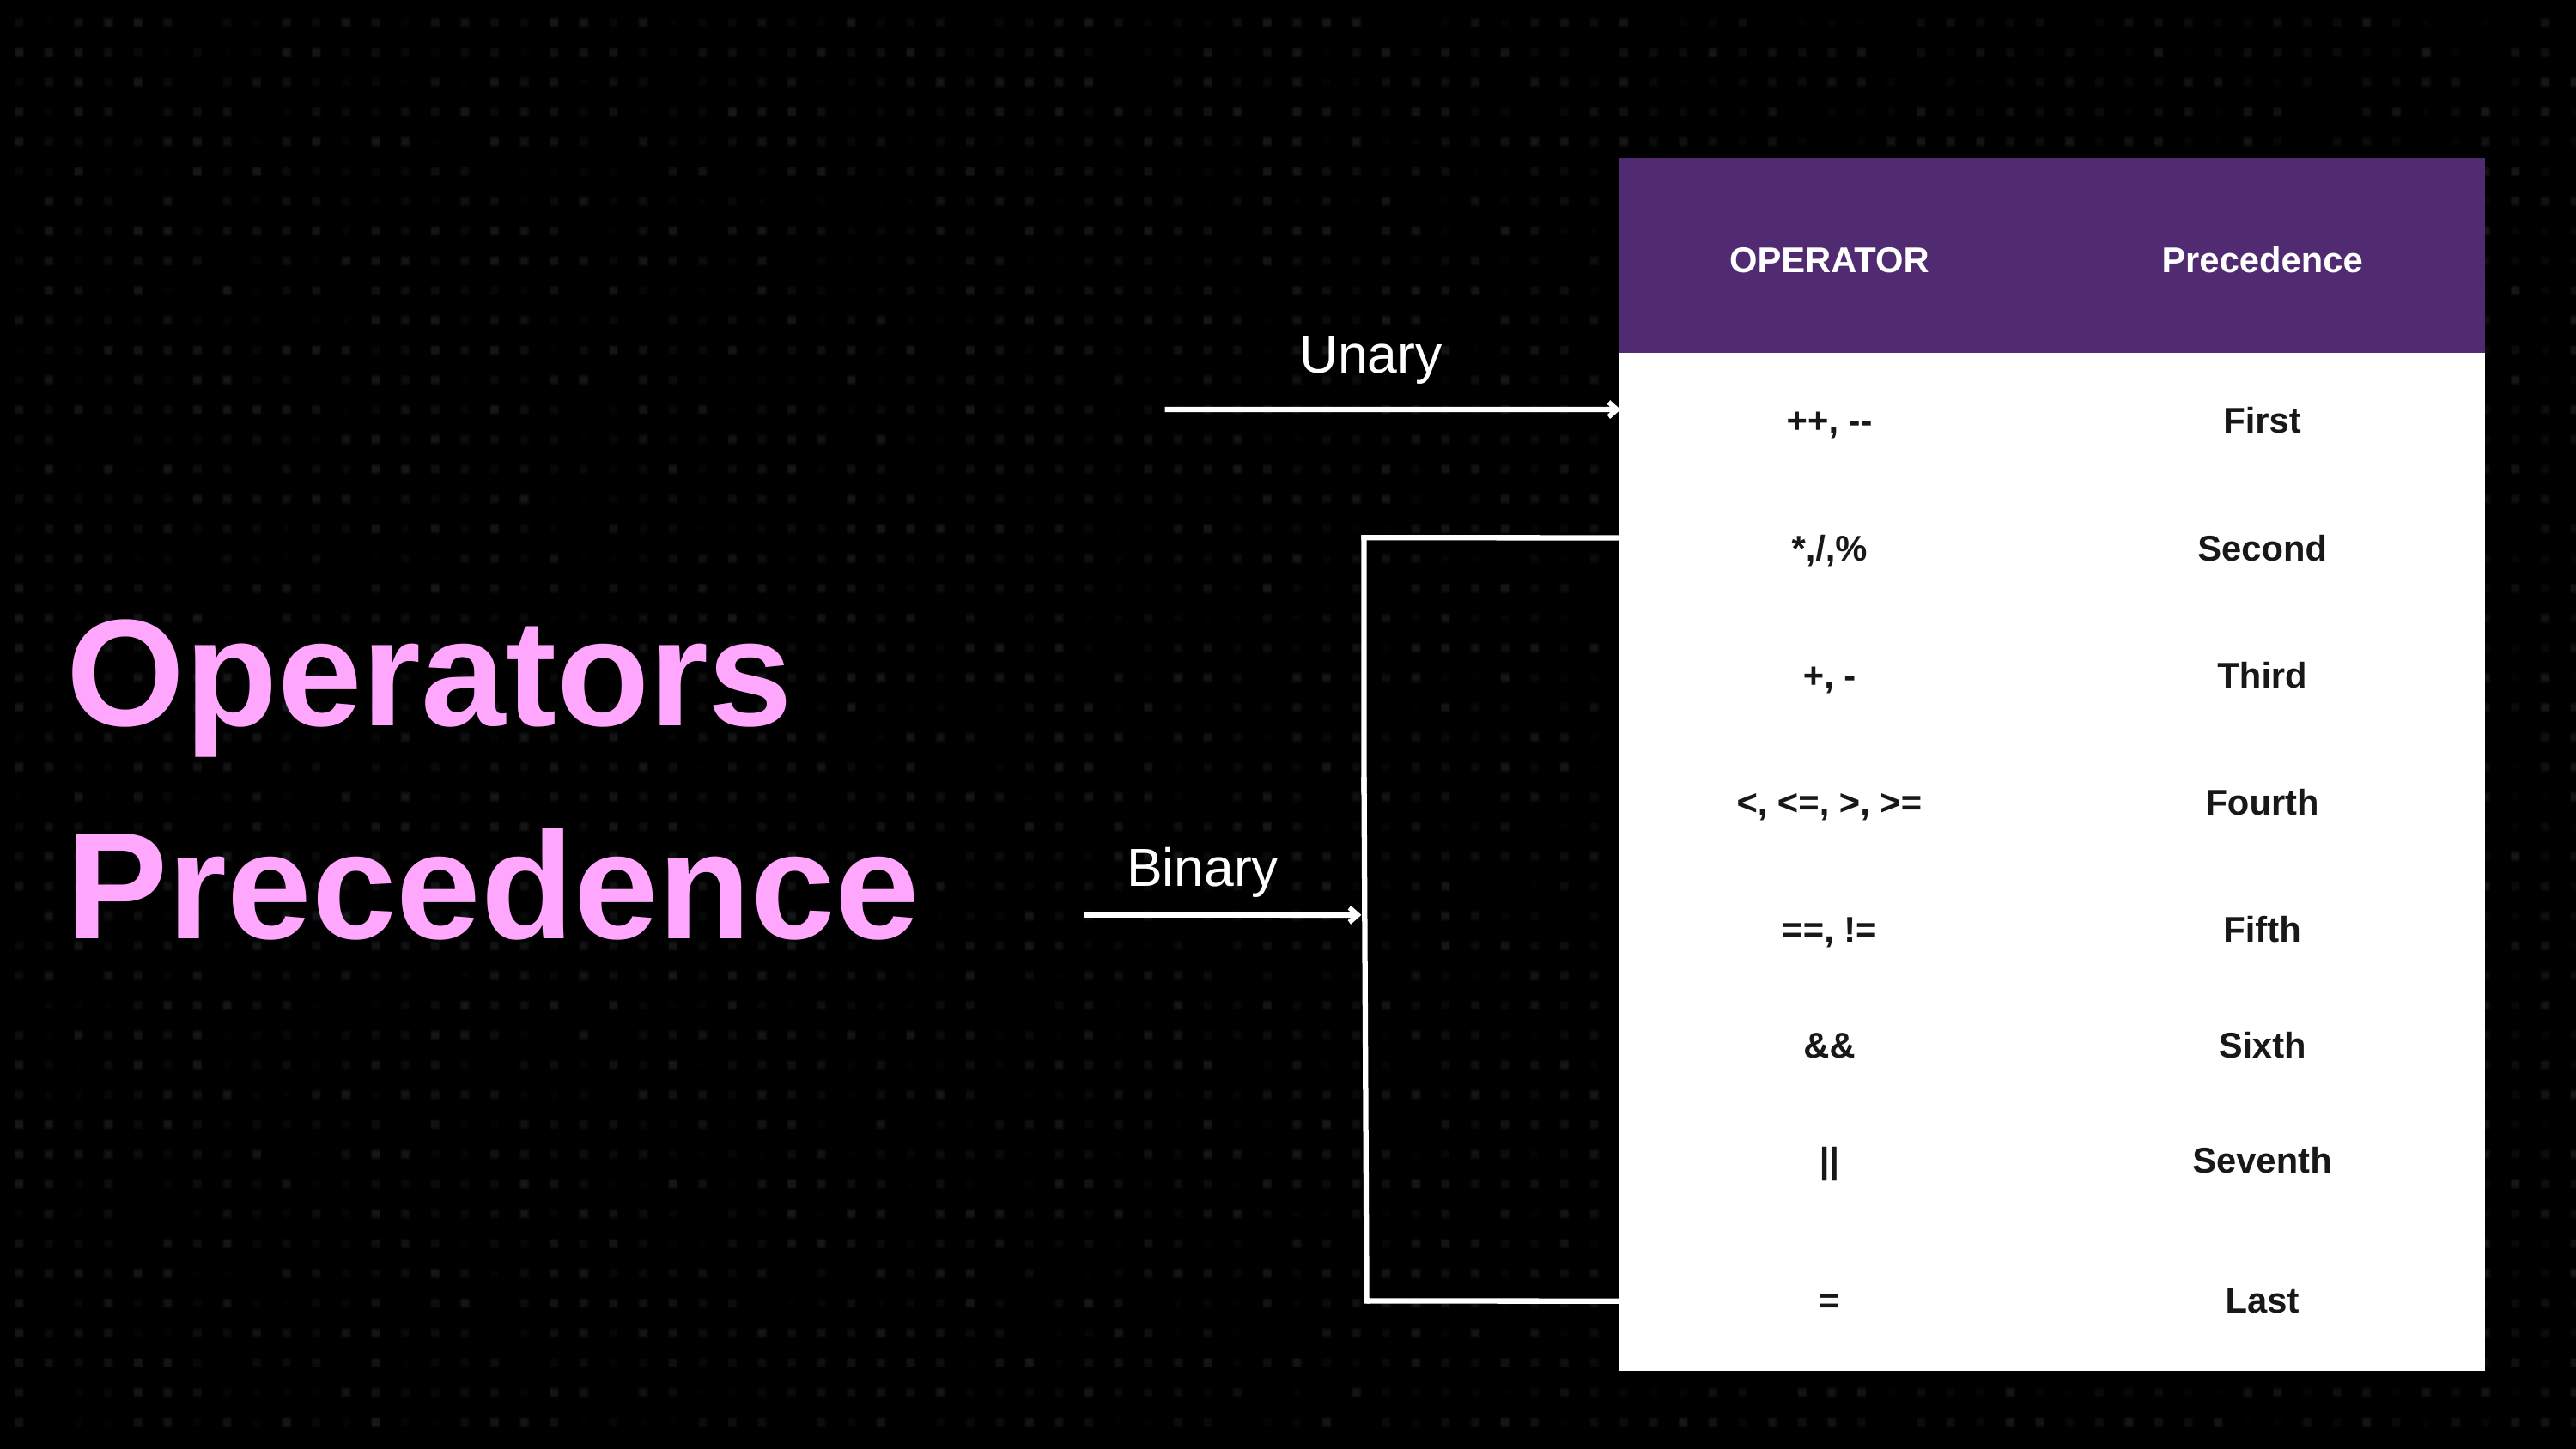

| OPERATOR | Precedence |
| --- | --- |
| ++, -- | First |
| \*,/,% | Second |
| +, - | Third |
| <, <=, >, >= | Fourth |
| ==, != | Fifth |
| && | Sixth |
| || | Seventh |
| = | Last |
Unary

Operators
Precedence

Binary